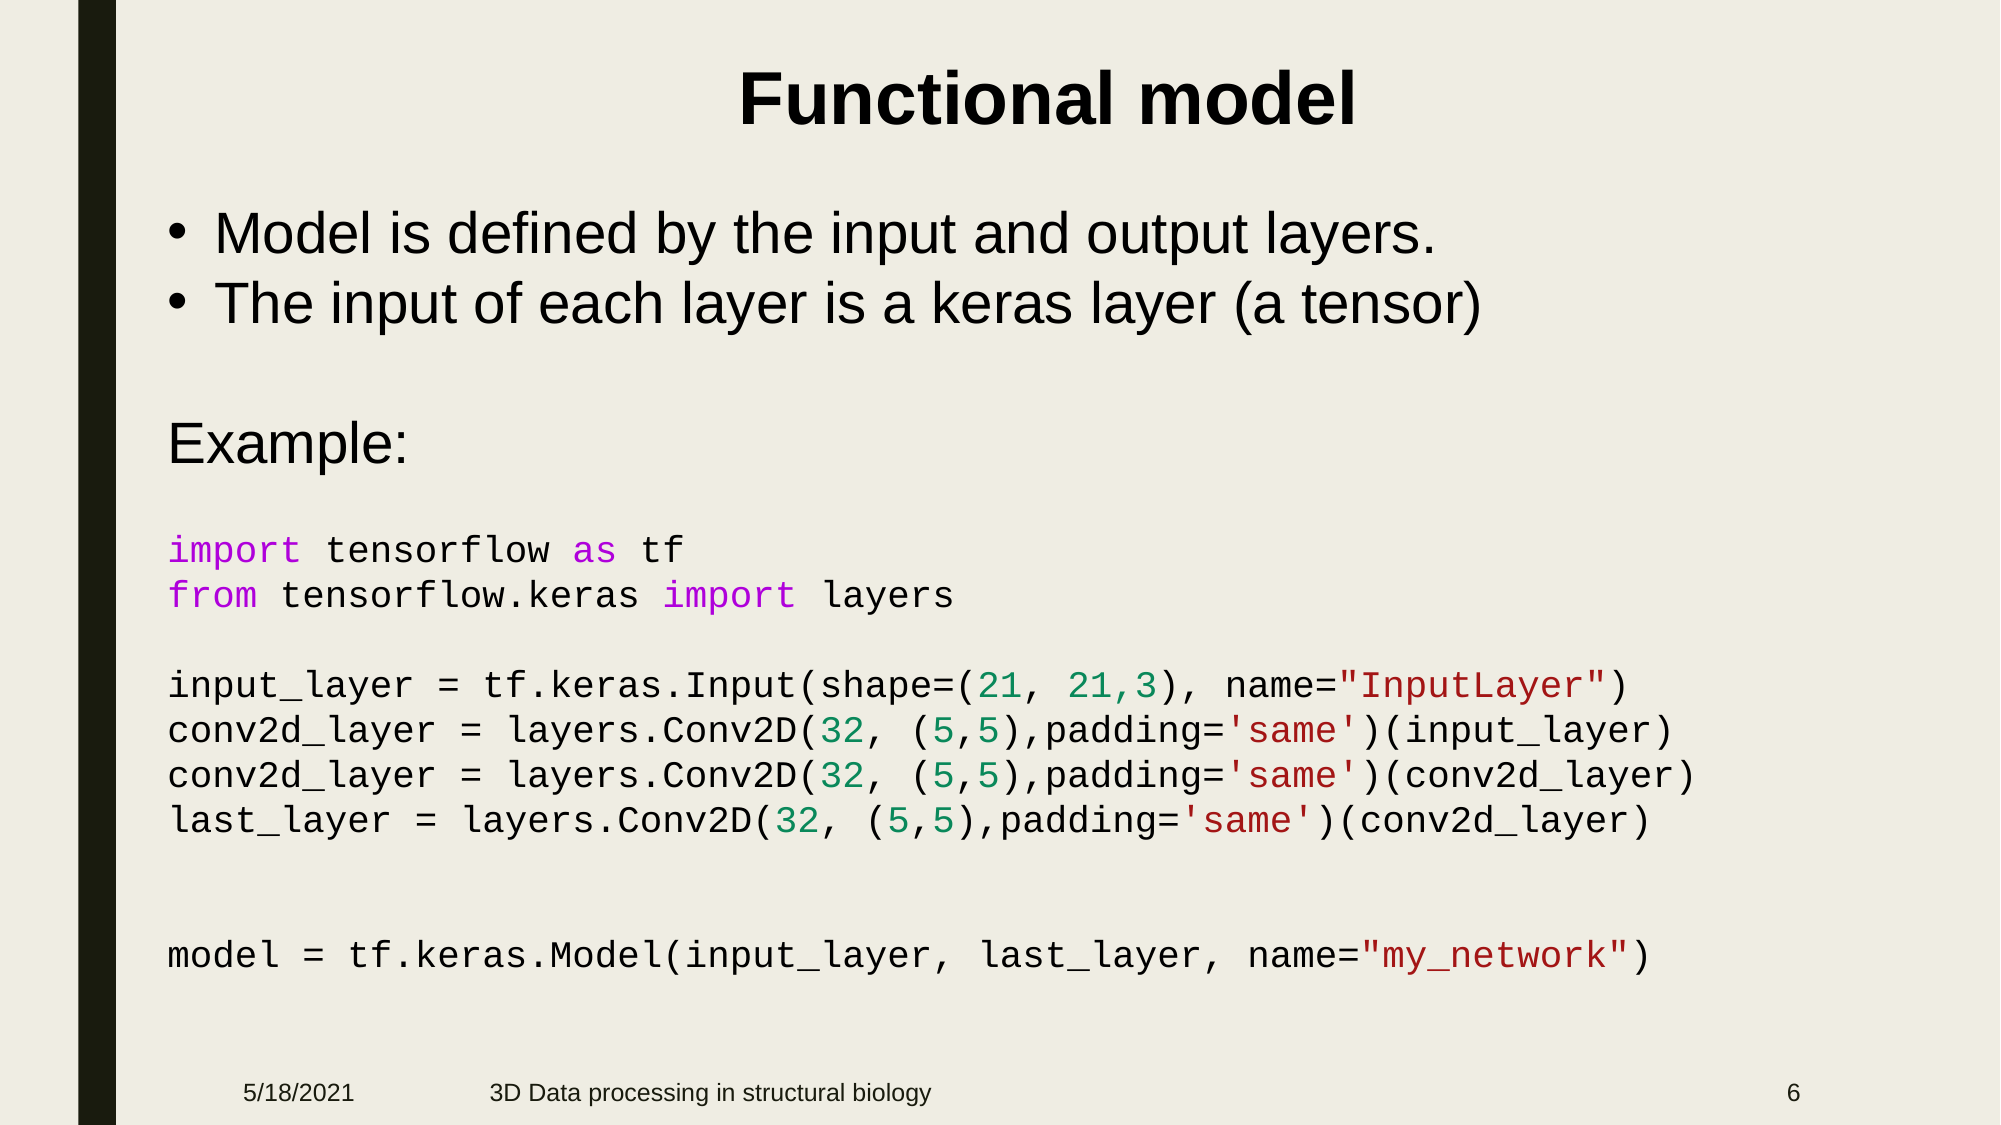

Functional model

Model is defined by the input and output layers.
The input of each layer is a keras layer (a tensor)

Example:

import tensorflow as tf
from tensorflow.keras import layers

input_layer = tf.keras.Input(shape=(21, 21,3), name="InputLayer")
conv2d_layer = layers.Conv2D(32, (5,5),padding='same')(input_layer)
conv2d_layer = layers.Conv2D(32, (5,5),padding='same')(conv2d_layer)
last_layer = layers.Conv2D(32, (5,5),padding='same')(conv2d_layer)

model = tf.keras.Model(input_layer, last_layer, name="my_network")

5/18/2021
3D Data processing in structural biology
6